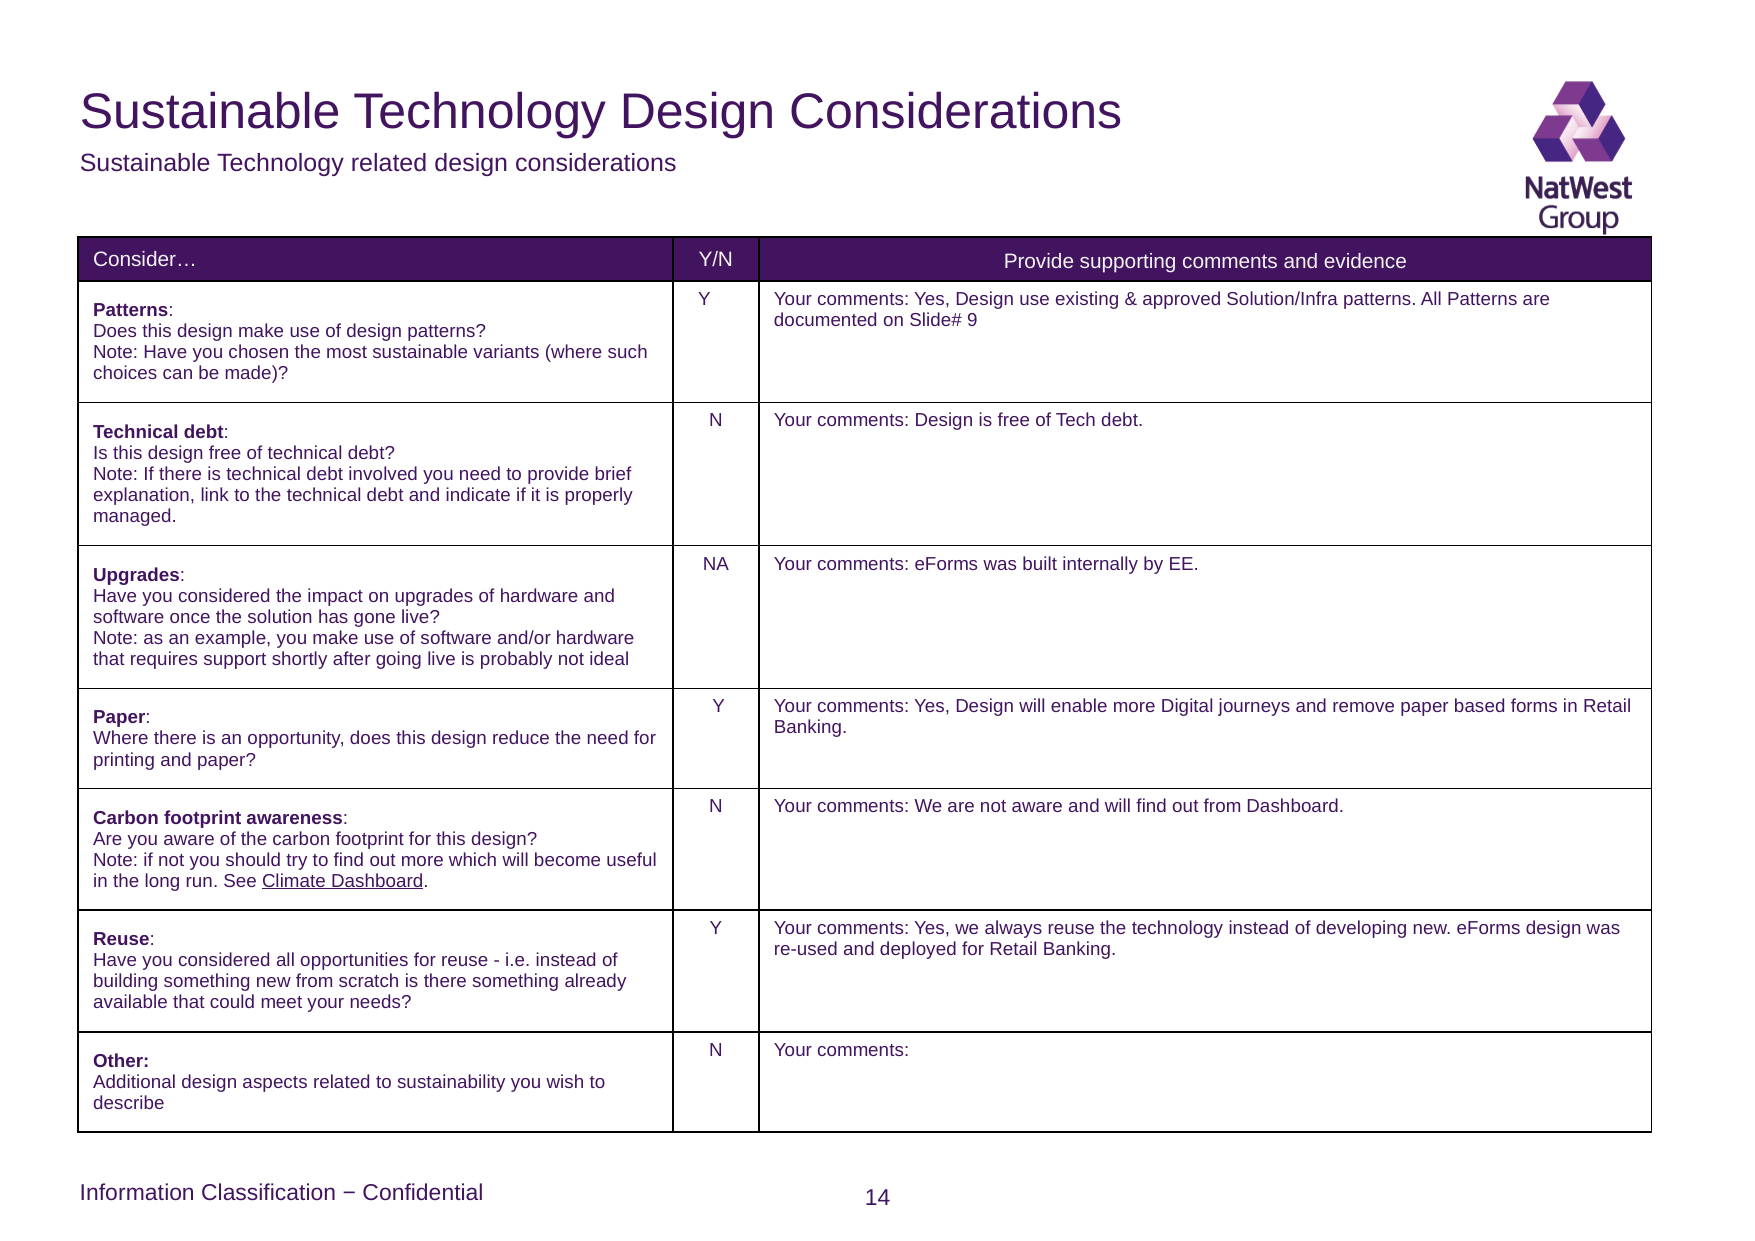

# Sustainable Technology Design Considerations
Sustainable Technology related design considerations

| Consider… | Y/N | Provide supporting comments and evidence |
| --- | --- | --- |
| Patterns: Does this design make use of design patterns? Note: Have you chosen the most sustainable variants (where such choices can be made)? | Y | Your comments: Yes, Design use existing & approved Solution/Infra patterns. All Patterns are documented on Slide# 9 |
| Technical debt: Is this design free of technical debt? Note: If there is technical debt involved you need to provide brief explanation, link to the technical debt and indicate if it is properly managed. | N | Your comments: Design is free of Tech debt. |
| Upgrades: Have you considered the impact on upgrades of hardware and software once the solution has gone live? Note: as an example, you make use of software and/or hardware that requires support shortly after going live is probably not ideal | NA | Your comments: eForms was built internally by EE. |
| Paper: Where there is an opportunity, does this design reduce the need for printing and paper? | Y | Your comments: Yes, Design will enable more Digital journeys and remove paper based forms in Retail Banking. |
| Carbon footprint awareness: Are you aware of the carbon footprint for this design? Note: if not you should try to find out more which will become useful in the long run. See Climate Dashboard. | N | Your comments: We are not aware and will find out from Dashboard. |
| Reuse: Have you considered all opportunities for reuse - i.e. instead of building something new from scratch is there something already available that could meet your needs? | Y | Your comments: Yes, we always reuse the technology instead of developing new. eForms design was re-used and deployed for Retail Banking. |
| Other: Additional design aspects related to sustainability you wish to describe | N | Your comments: |
14